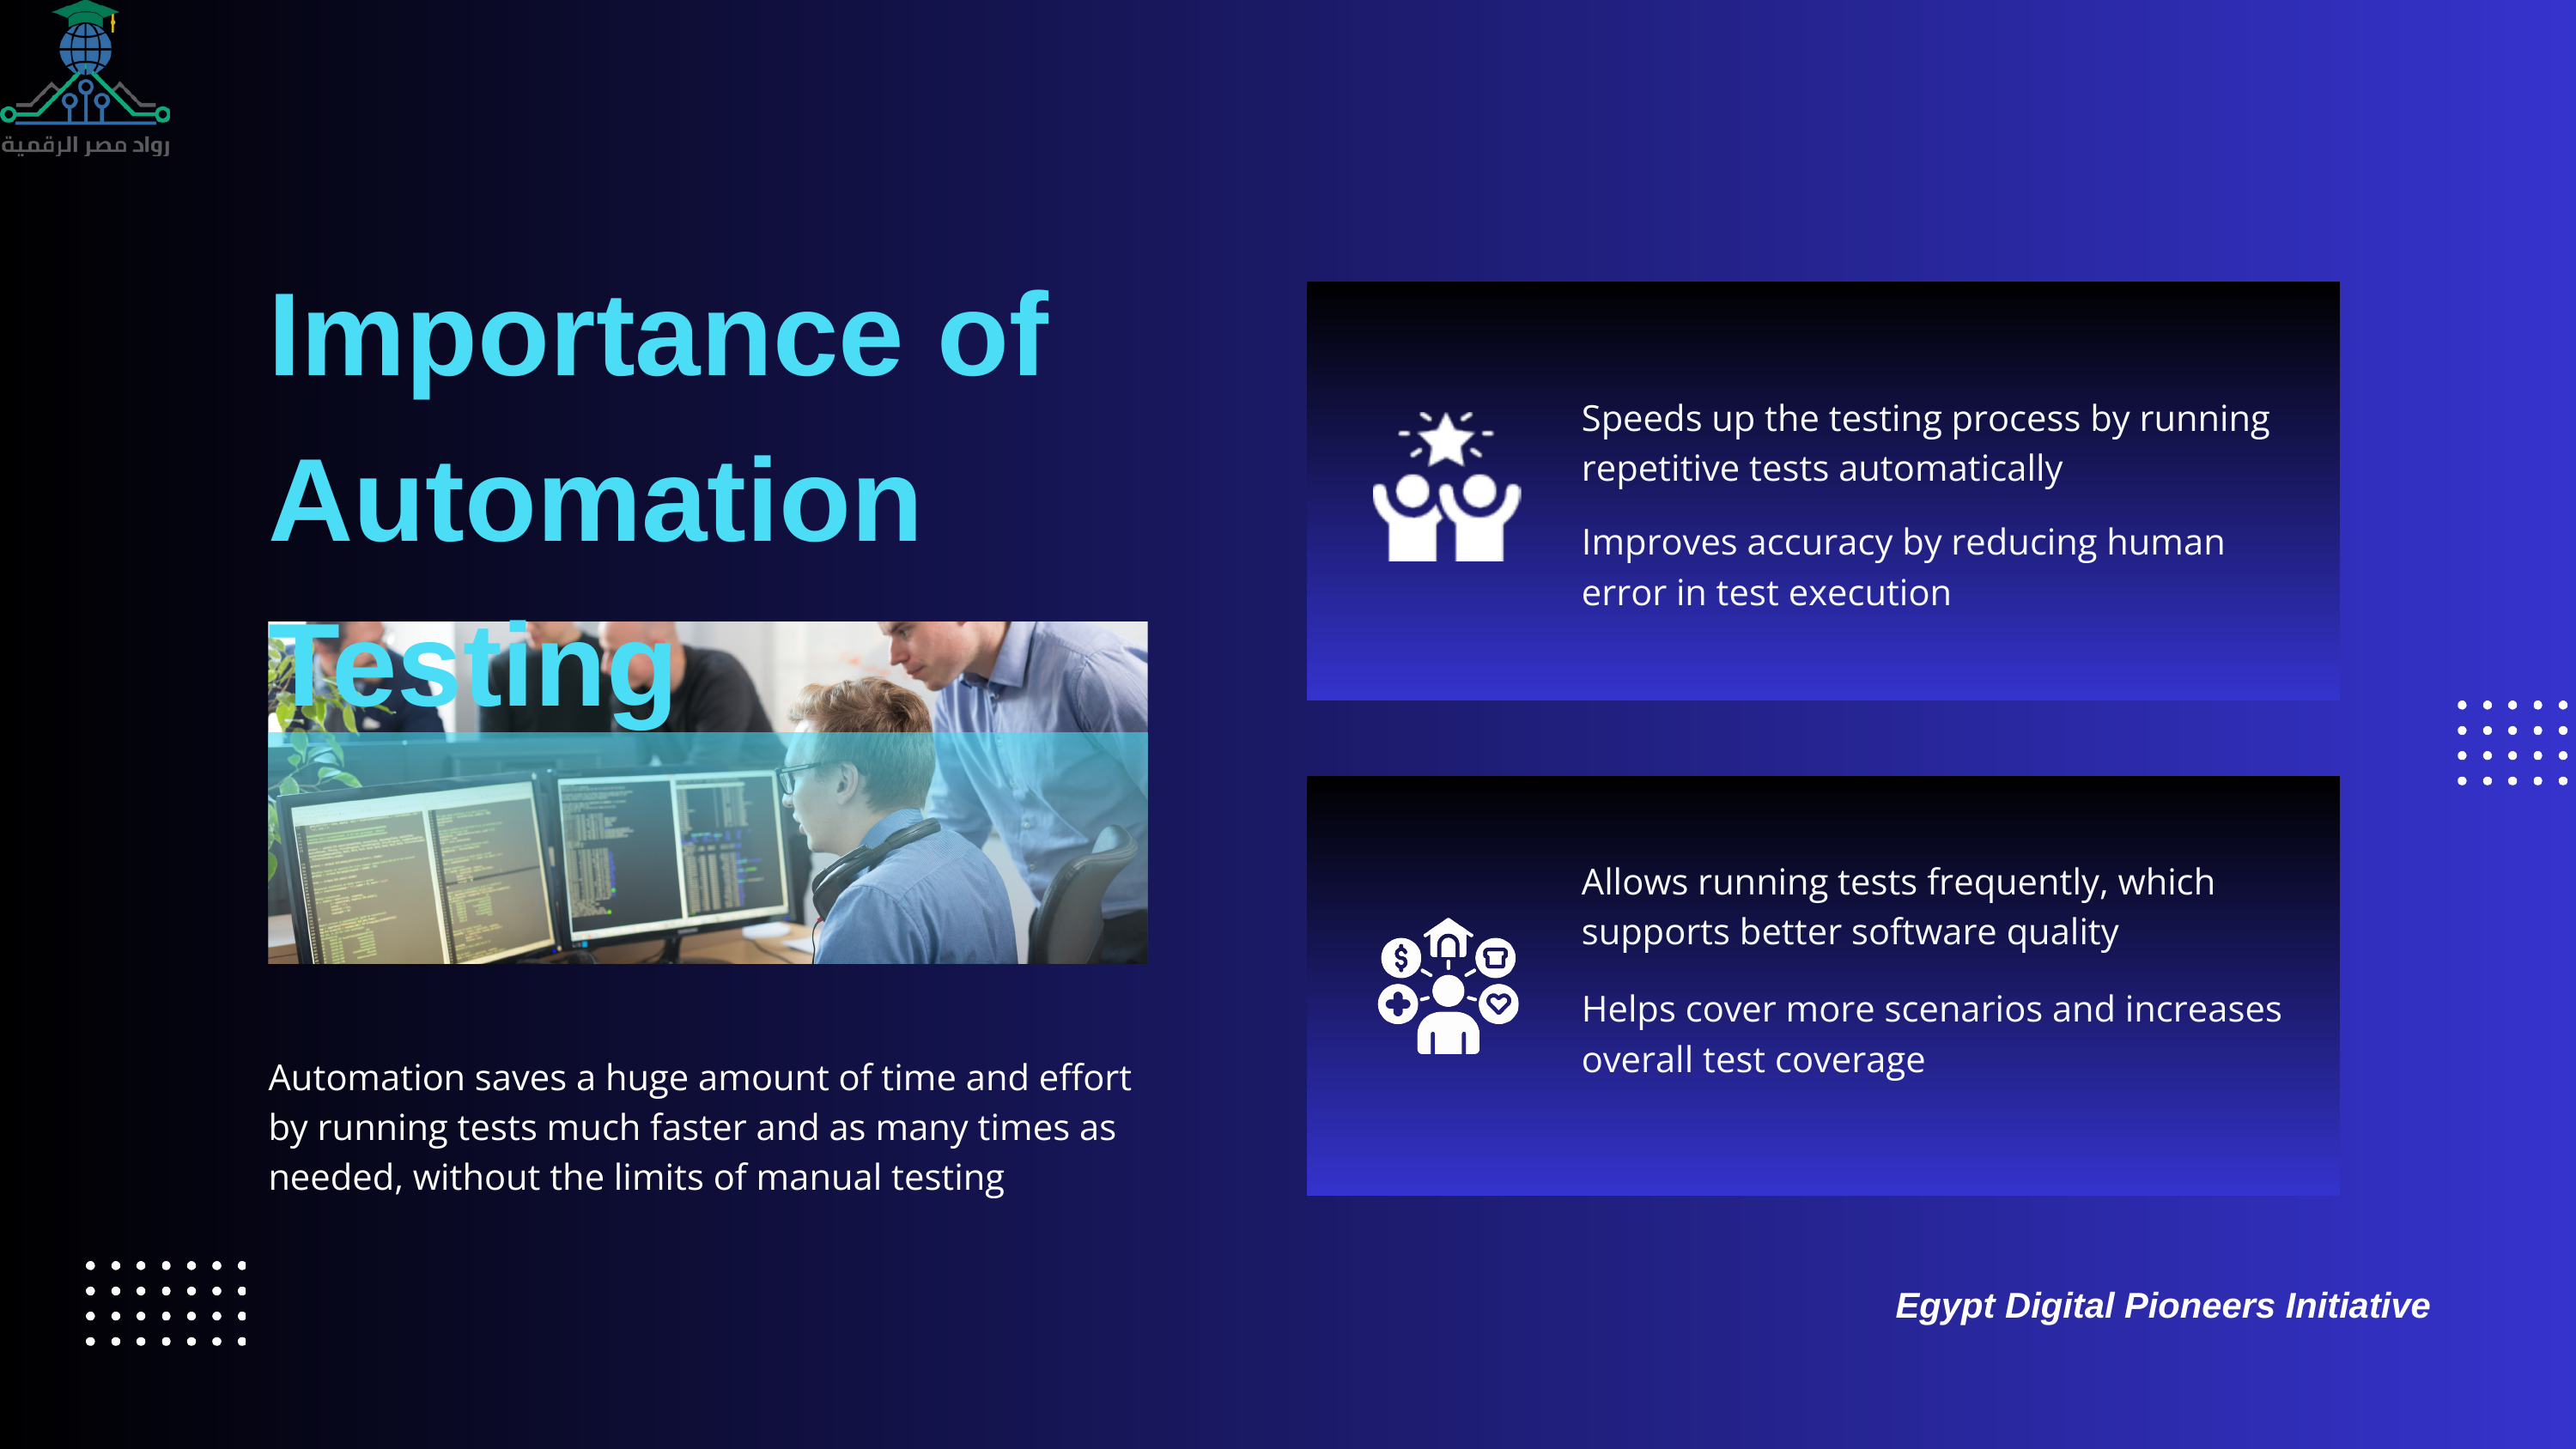

Importance of Automation Testing

Speeds up the testing process by running repetitive tests automatically

Improves accuracy by reducing human error in test execution

Allows running tests frequently, which supports better software quality

Helps cover more scenarios and increases overall test coverage
Automation saves a huge amount of time and effort by running tests much faster and as many times as needed, without the limits of manual testing

Egypt Digital Pioneers Initiative